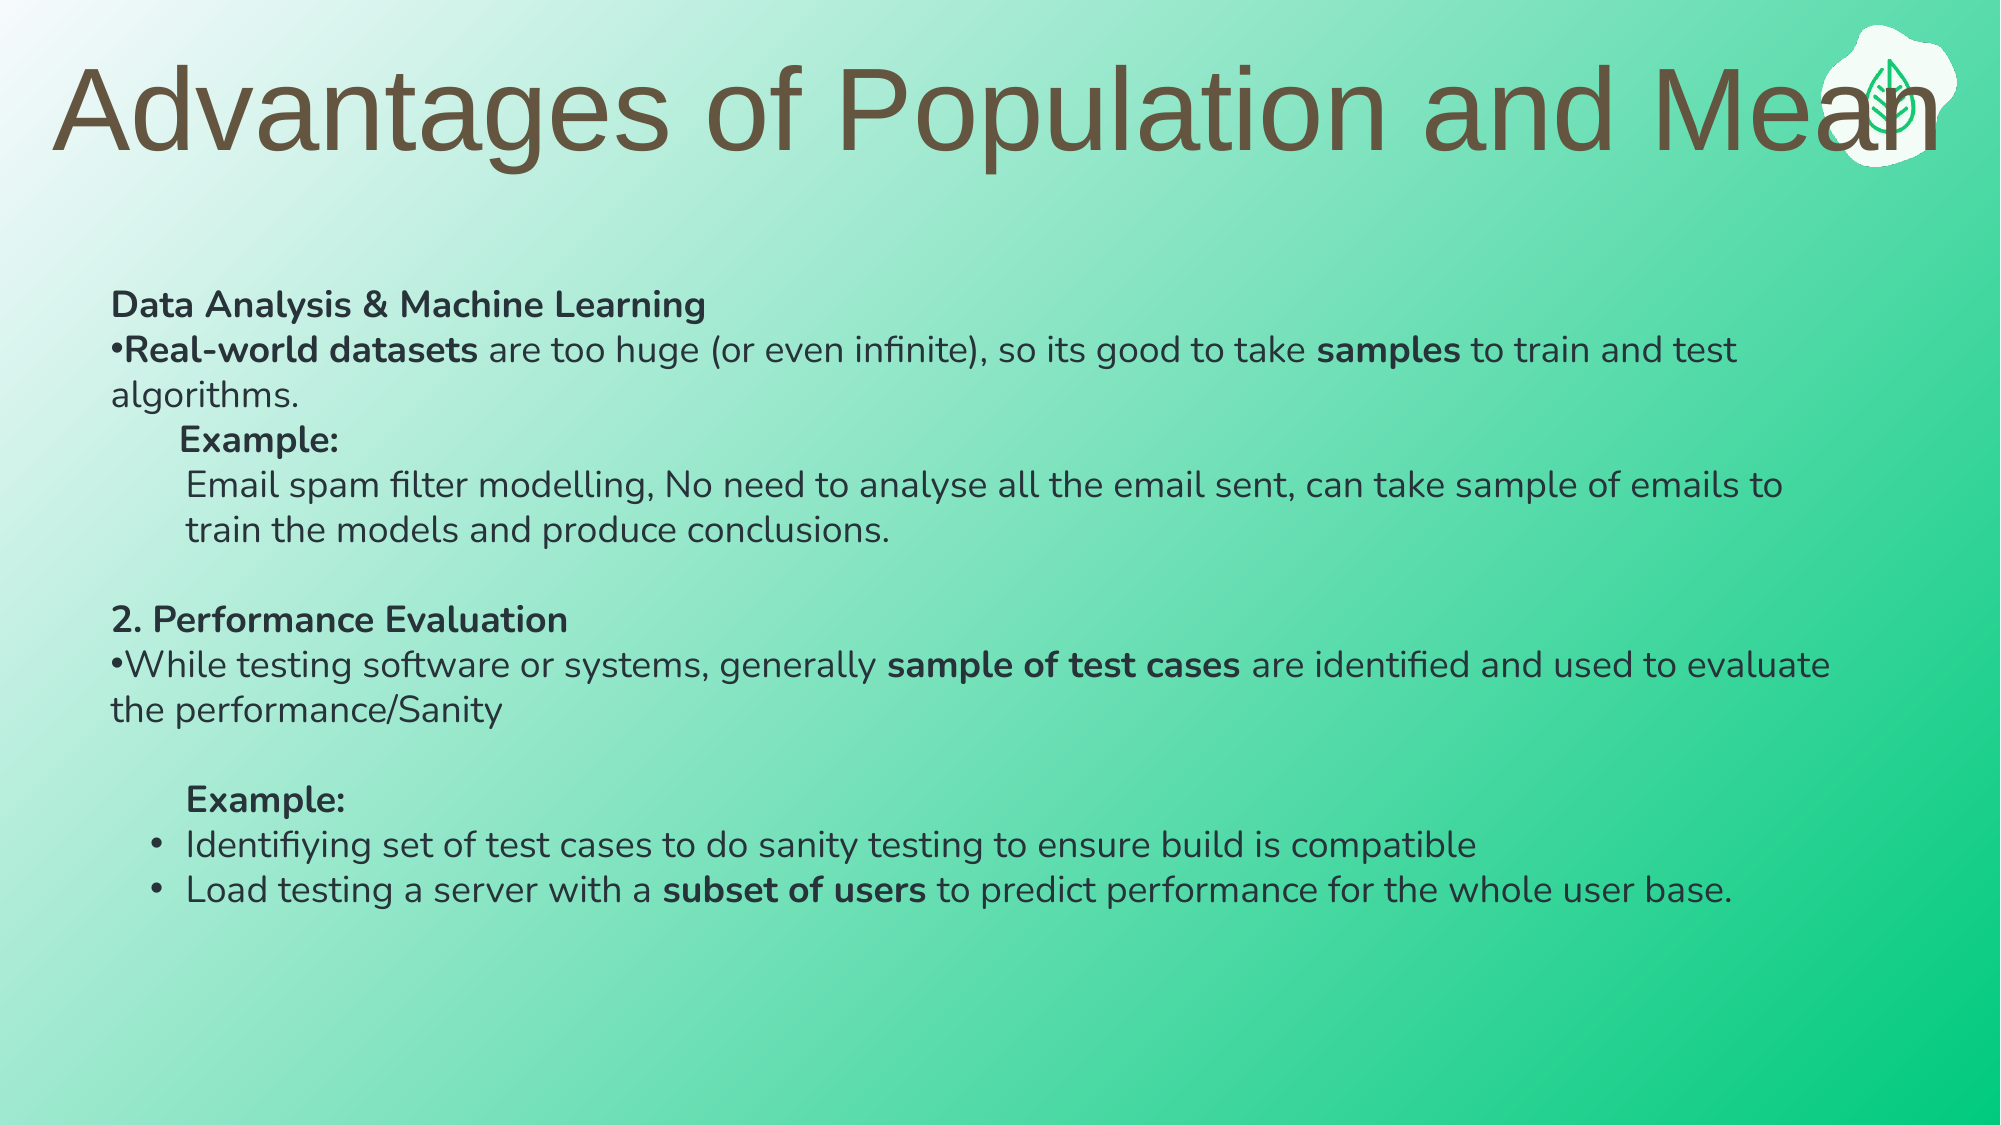

# Advantages of Population and Mean
Data Analysis & Machine Learning
Real-world datasets are too huge (or even infinite), so its good to take samples to train and test algorithms.
       Example:
Email spam filter modelling, No need to analyse all the email sent, can take sample of emails to train the models and produce conclusions.

2. Performance Evaluation
While testing software or systems, generally sample of test cases are identified and used to evaluate the performance/Sanity

Example:
Identifiying set of test cases to do sanity testing to ensure build is compatible
Load testing a server with a subset of users to predict performance for the whole user base.